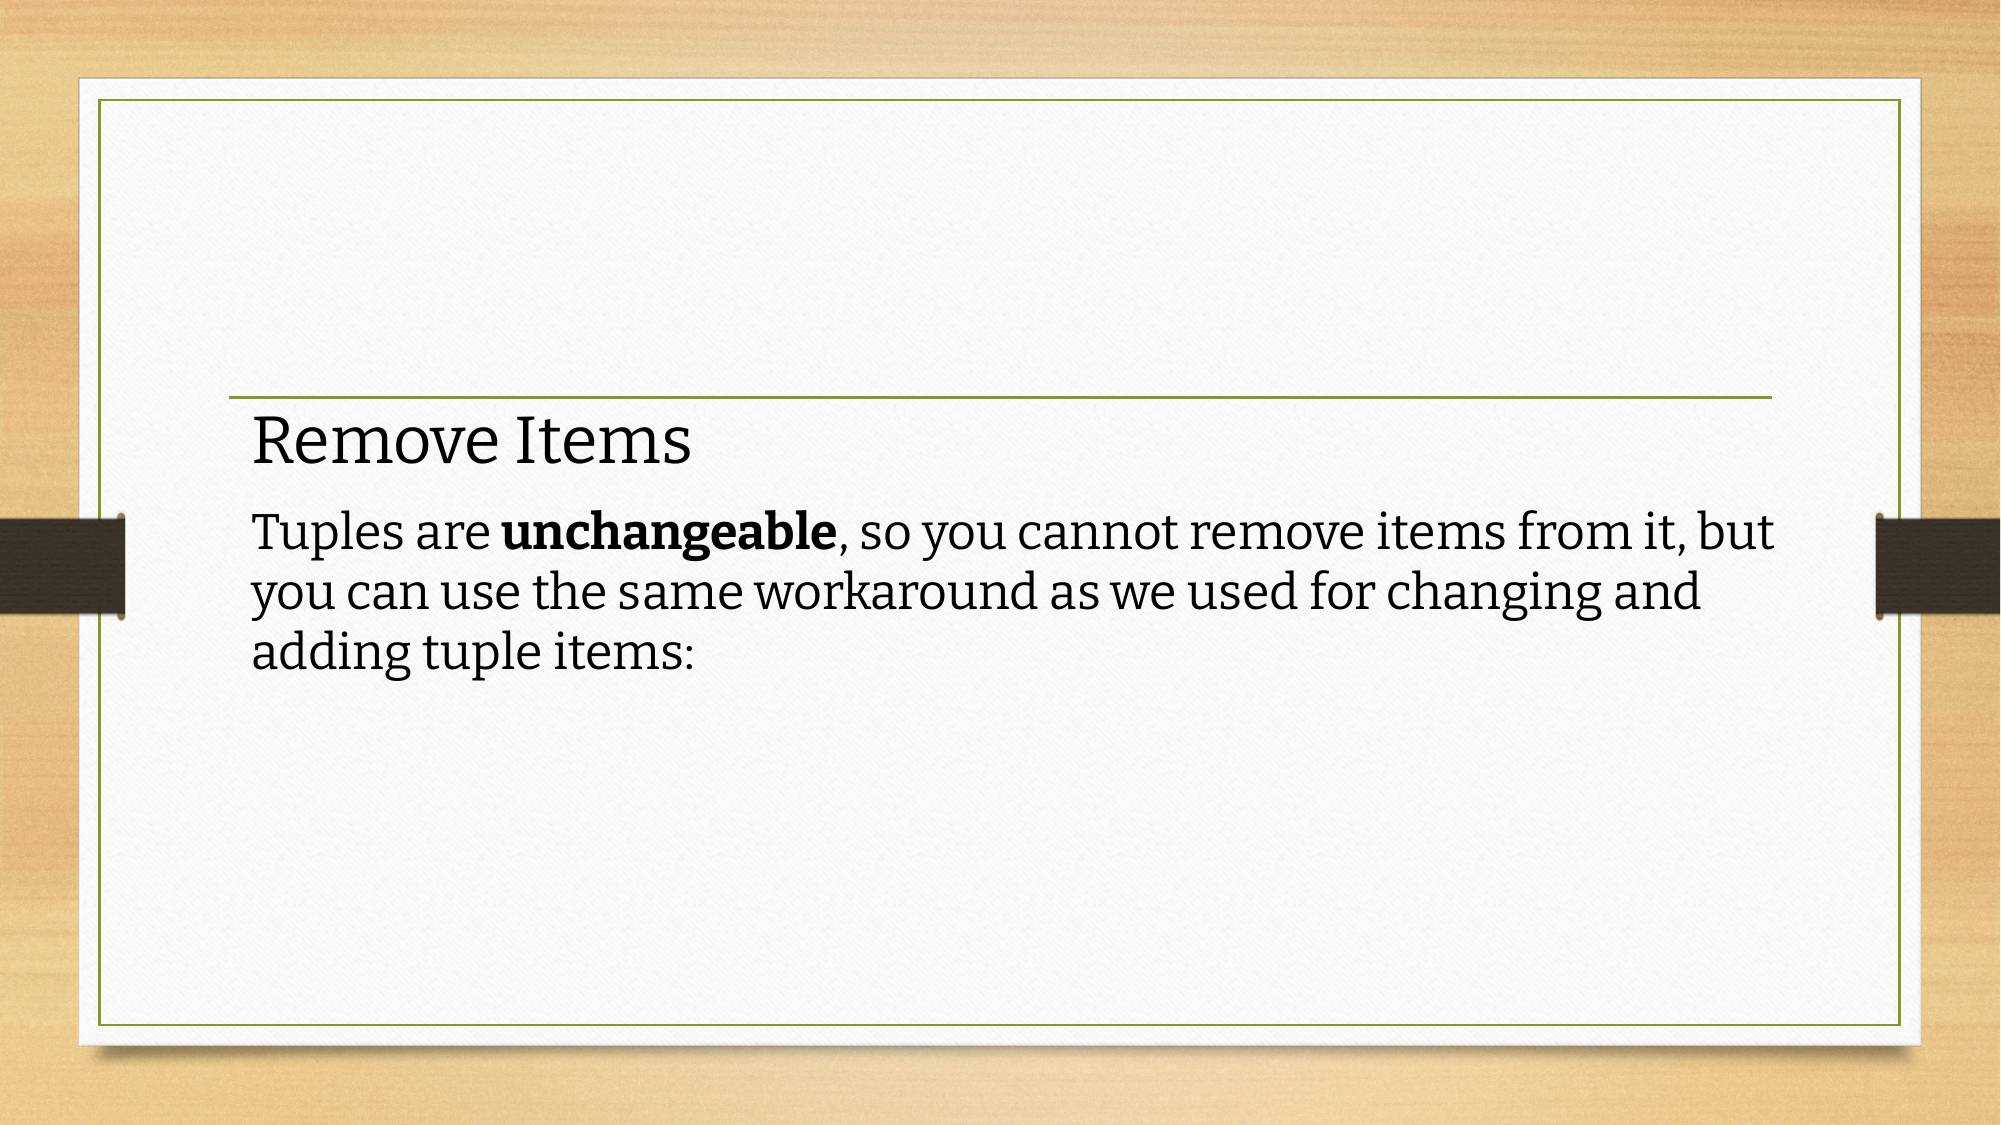

#
Remove Items
Tuples are unchangeable, so you cannot remove items from it, but you can use the same workaround as we used for changing and adding tuple items: